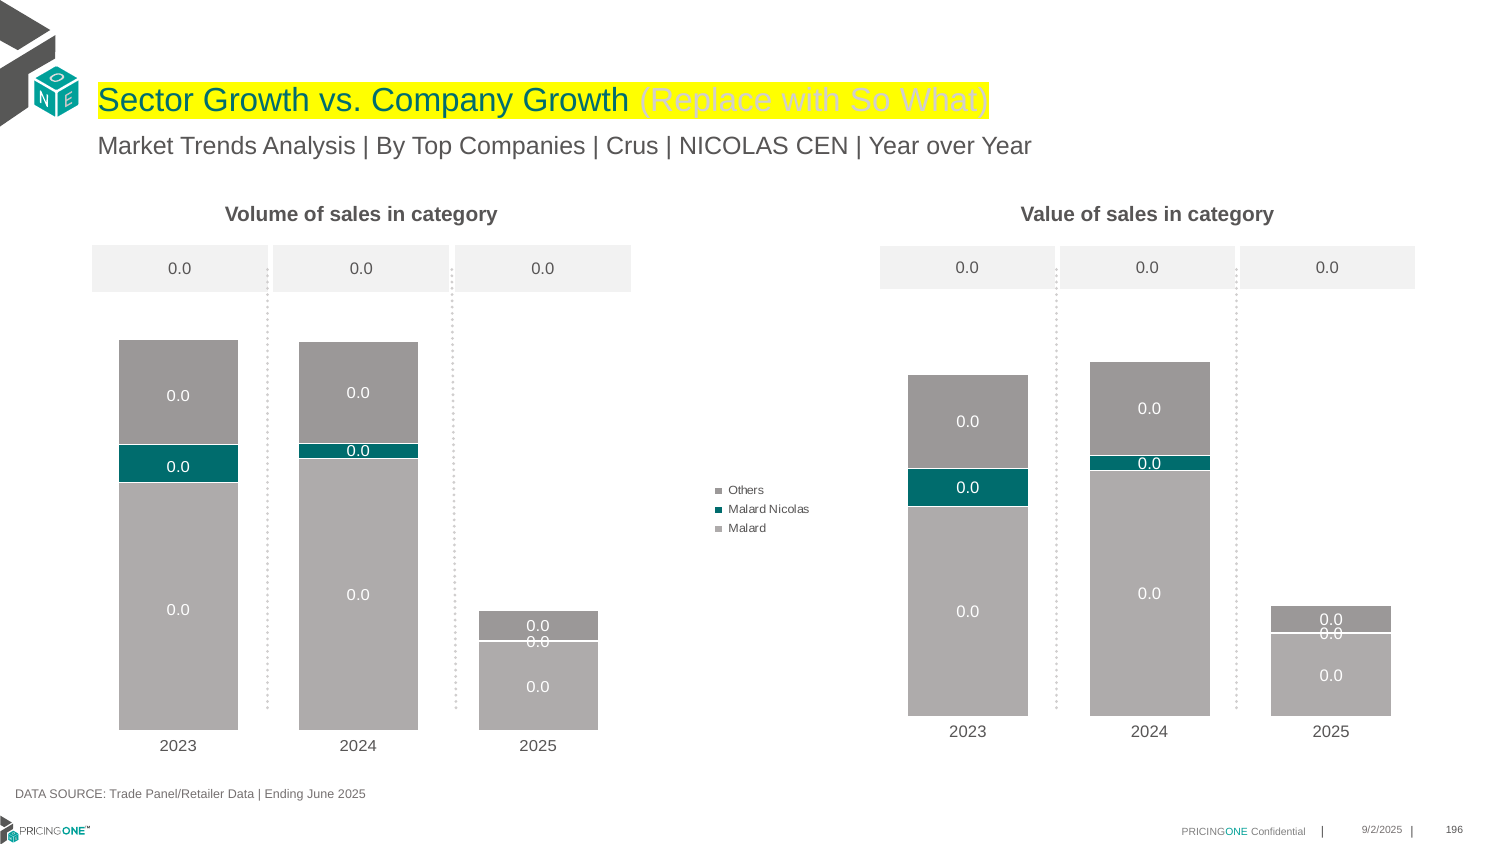

# Sector Growth vs. Company Growth (Replace with So What)
Market Trends Analysis | By Top Companies | Crus | NICOLAS CEN | Year over Year
| Value of sales in category |  |  |
| --- | --- | --- |
| 0.0 | 0.0 | 0.0 |
| Volume of sales in category |  |  |
| --- | --- | --- |
| 0.0 | 0.0 | 0.0 |

### Chart

| Category | Malard | Malard Nicolas | Others |
|---|---|---|---|
| 2023 | 0.015029 | 0.002695 | 0.00677 |
| 2024 | 0.017619 | 0.001031 | 0.00677 |
| 2025 | 0.005897 | 6.6e-05 | 0.001978 |

### Chart

| Category | Malard | Malard Nicolas | Others |
|---|---|---|---|
| 2023 | 0.0004 | 6.2e-05 | 0.000169 |
| 2024 | 0.00044 | 2.4e-05 | 0.000165 |
| 2025 | 0.000144 | 1e-06 | 4.9e-05 |
DATA SOURCE: Trade Panel/Retailer Data | Ending June 2025

9/2/2025
196